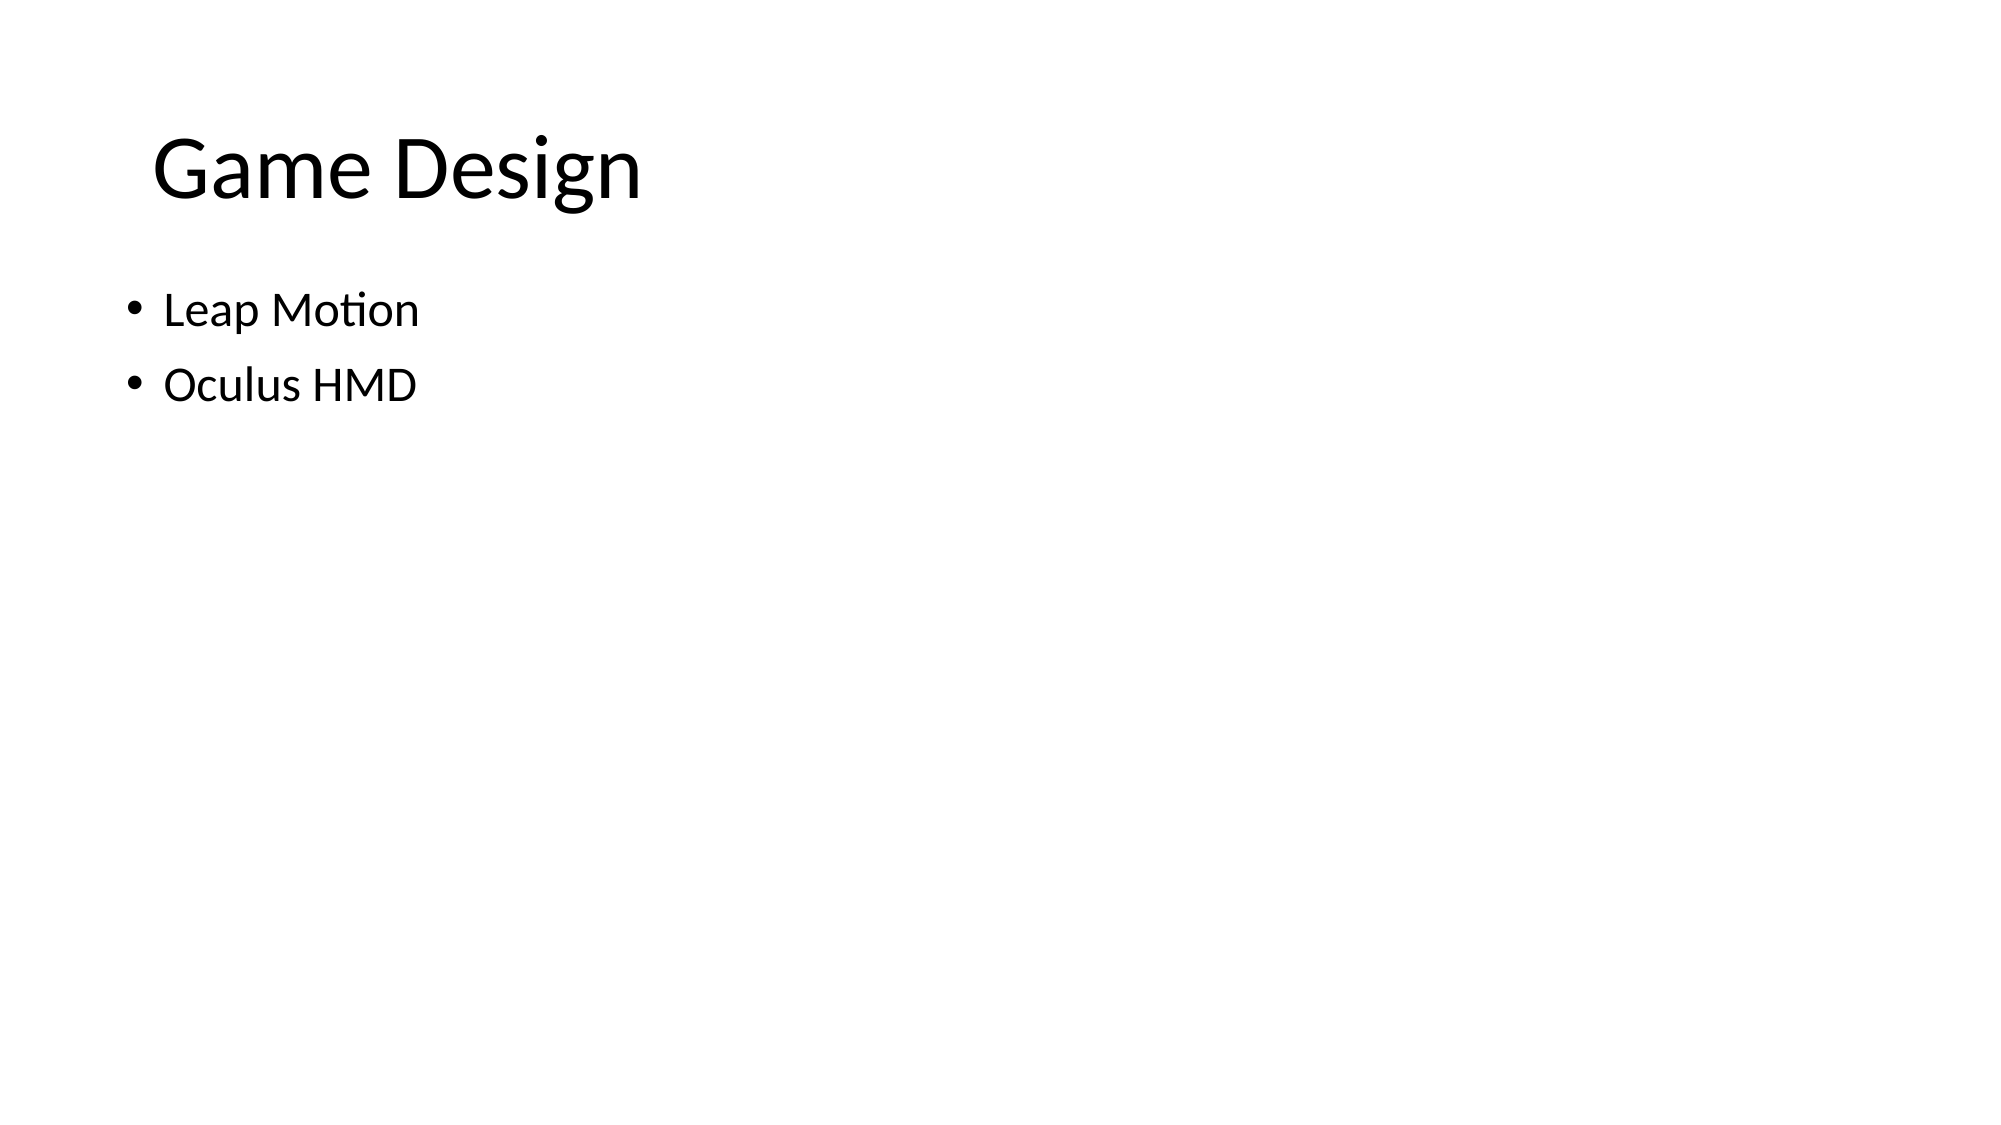

# Game Design
Leap Motion
Oculus HMD